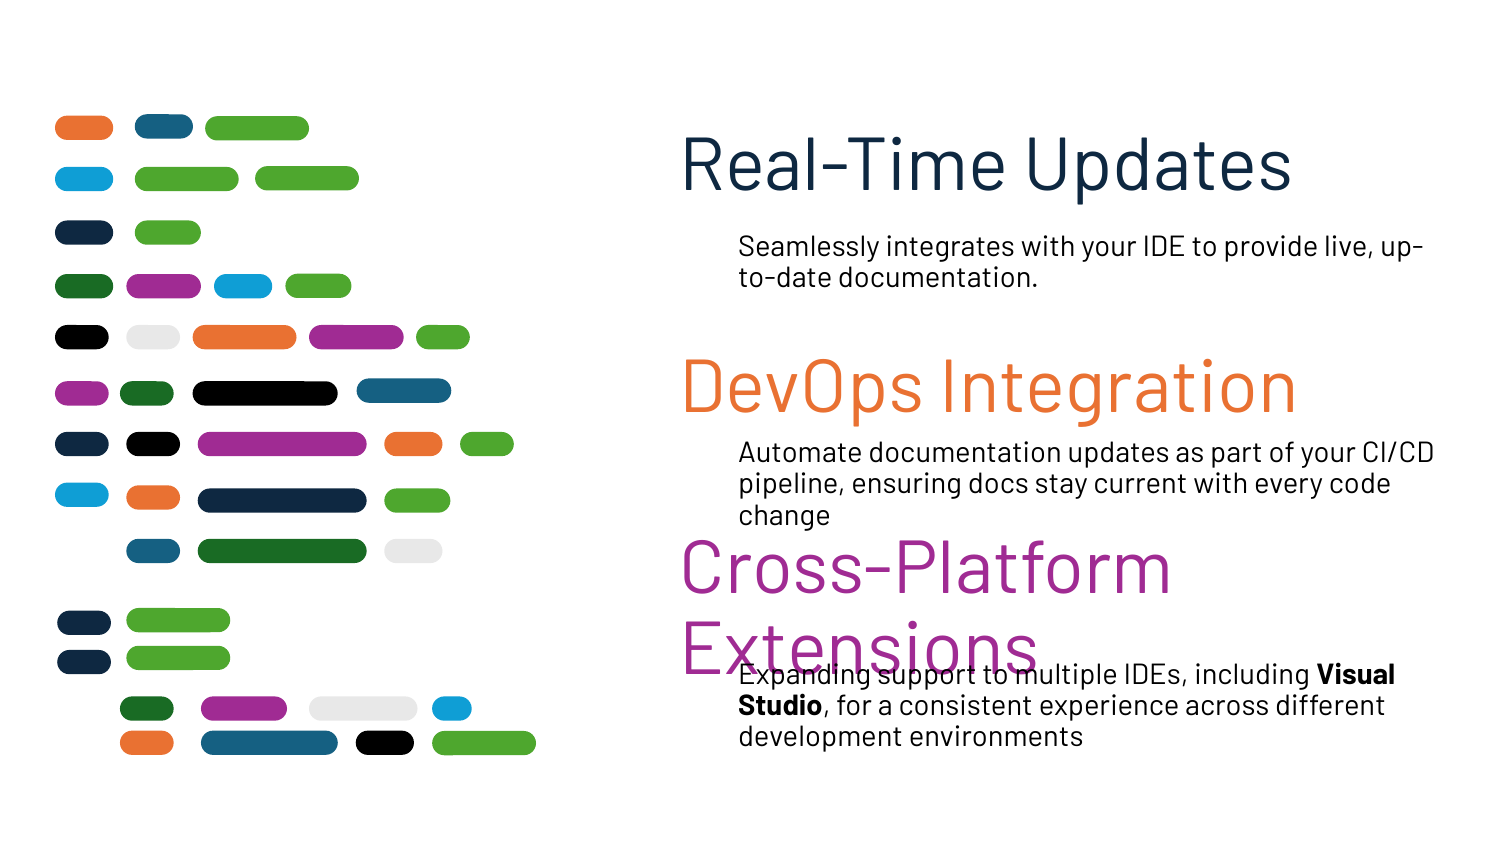

# Real-Time Updates

Seamlessly integrates with your IDE to provide live, up-to-date documentation.
DevOps Integration
Automate documentation updates as part of your CI/CD pipeline, ensuring docs stay current with every code change
Cross-Platform Extensions
Expanding support to multiple IDEs, including Visual Studio, for a consistent experience across different development environments